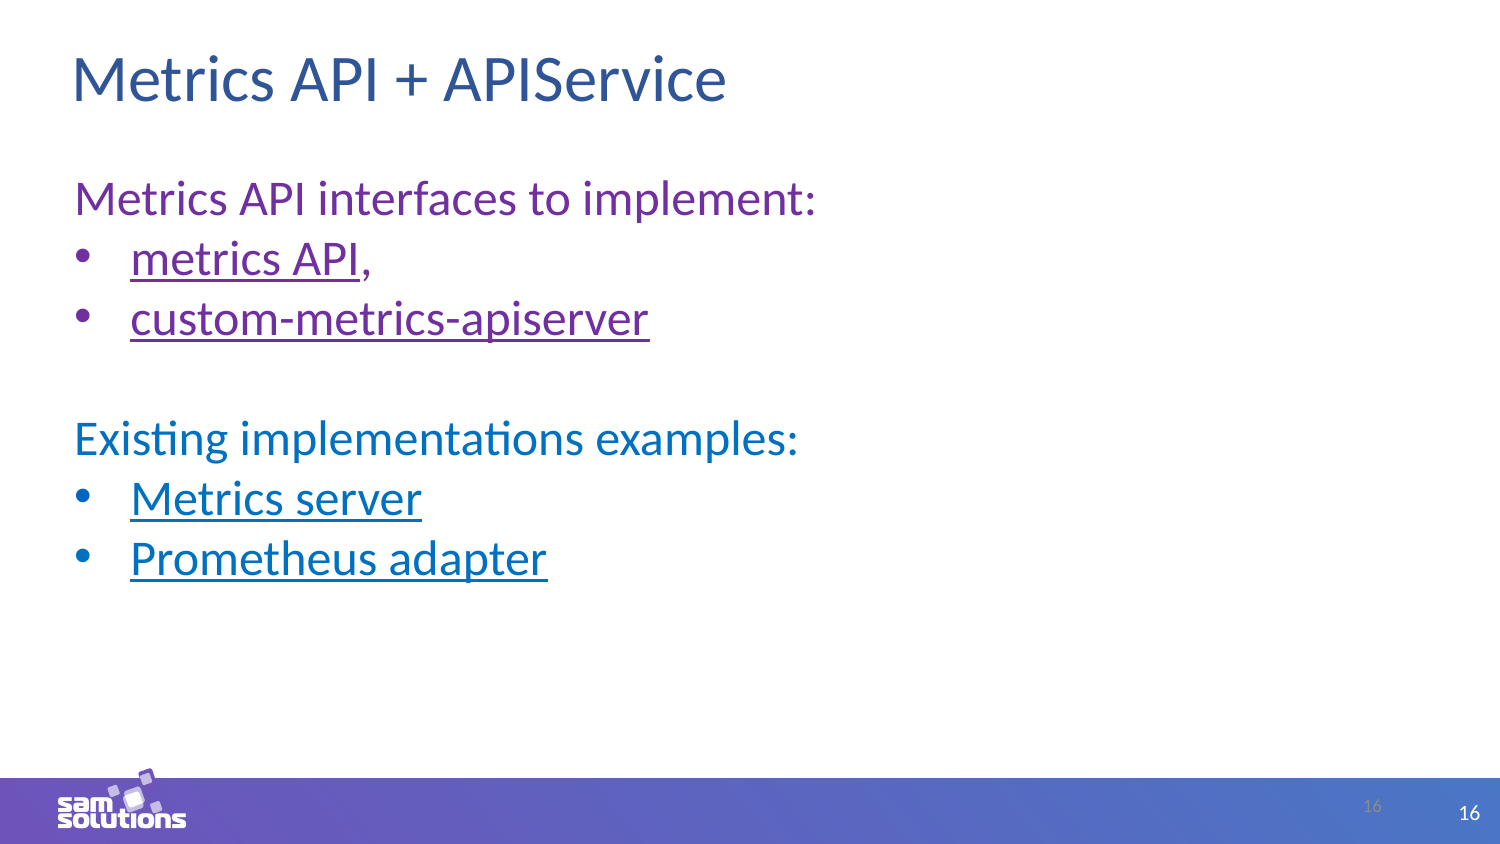

# Metrics API + APIService
Metrics API interfaces to implement:
metrics API,
custom-metrics-apiserver

Existing implementations examples:
Metrics server
Prometheus adapter

16